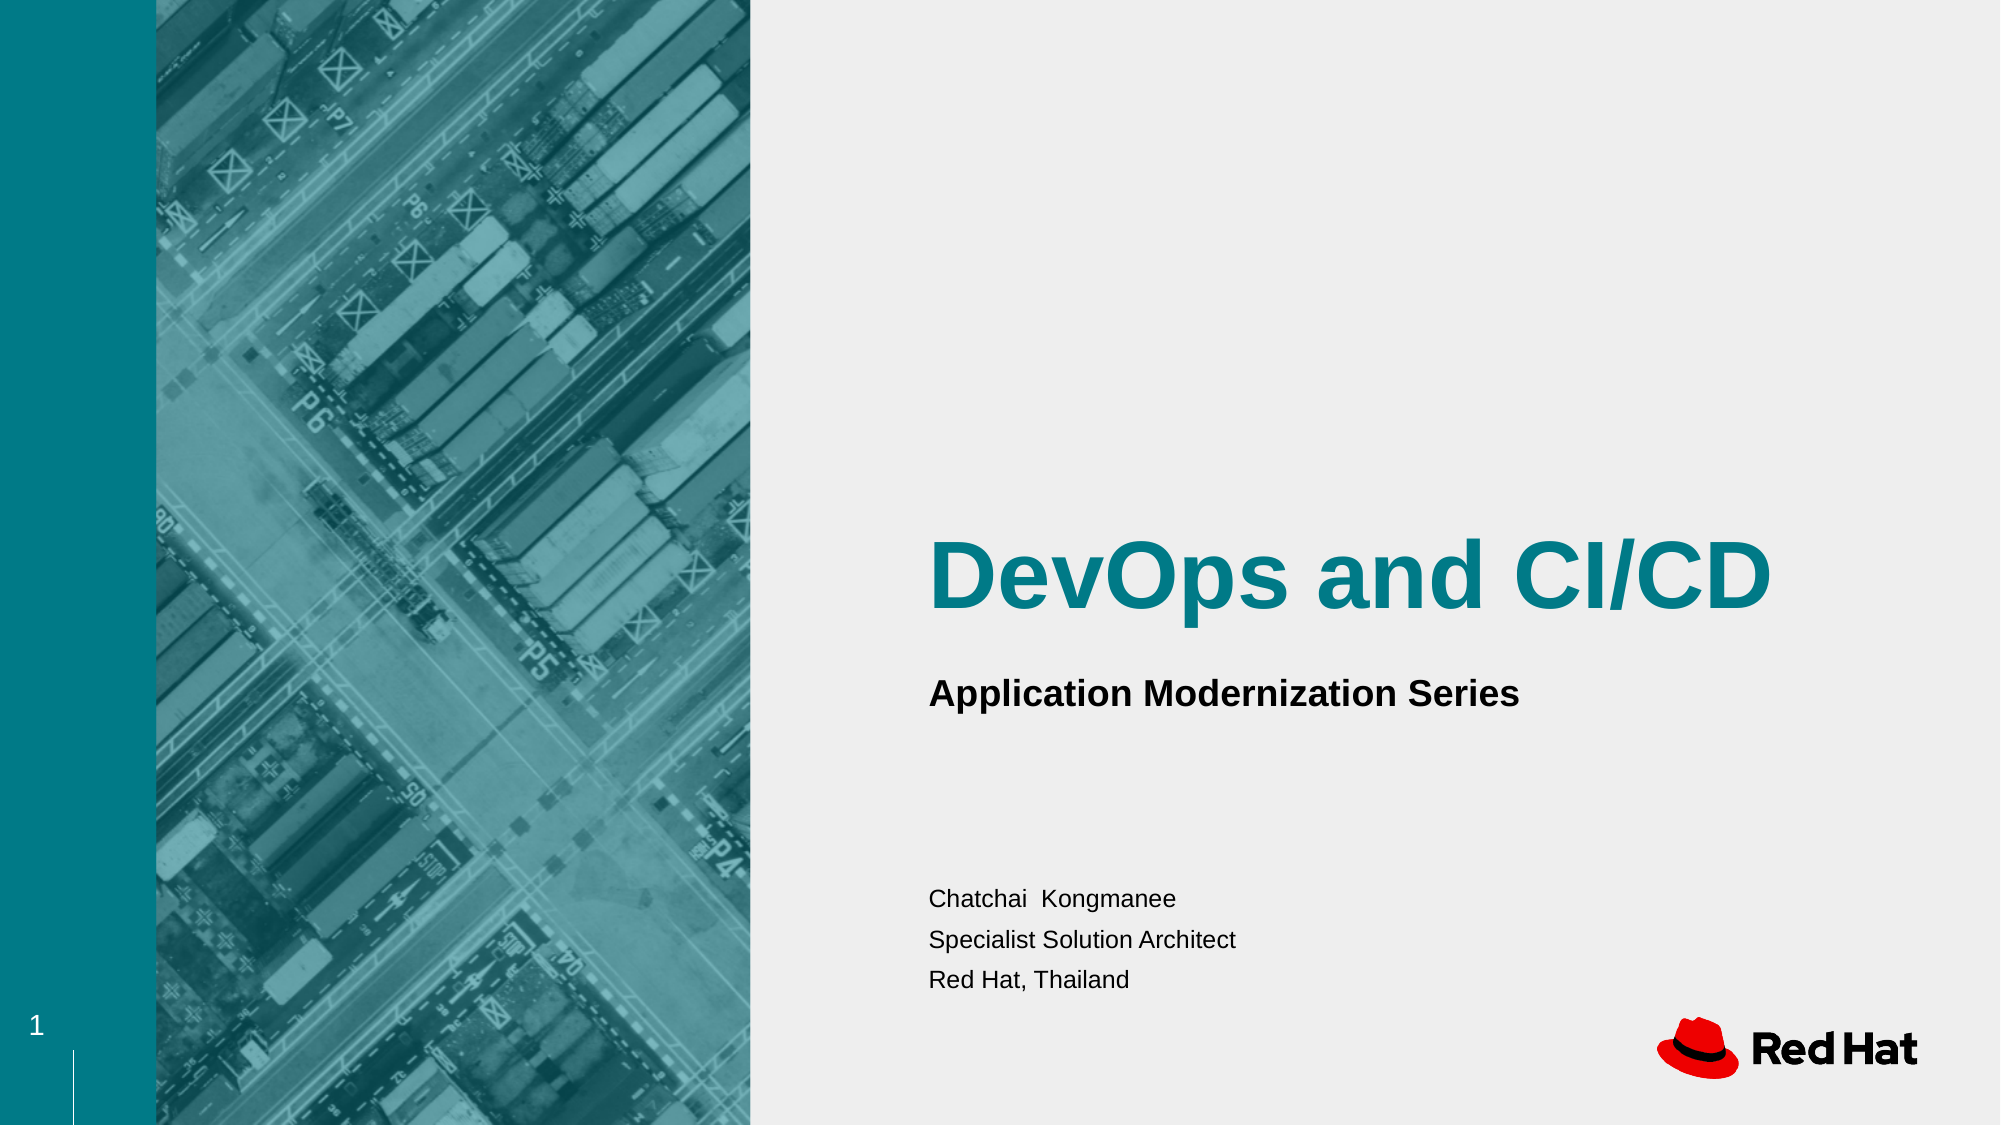

# DevOps and CI/CD

Application Modernization Series
Chatchai  Kongmanee
Specialist Solution Architect
Red Hat, Thailand
1